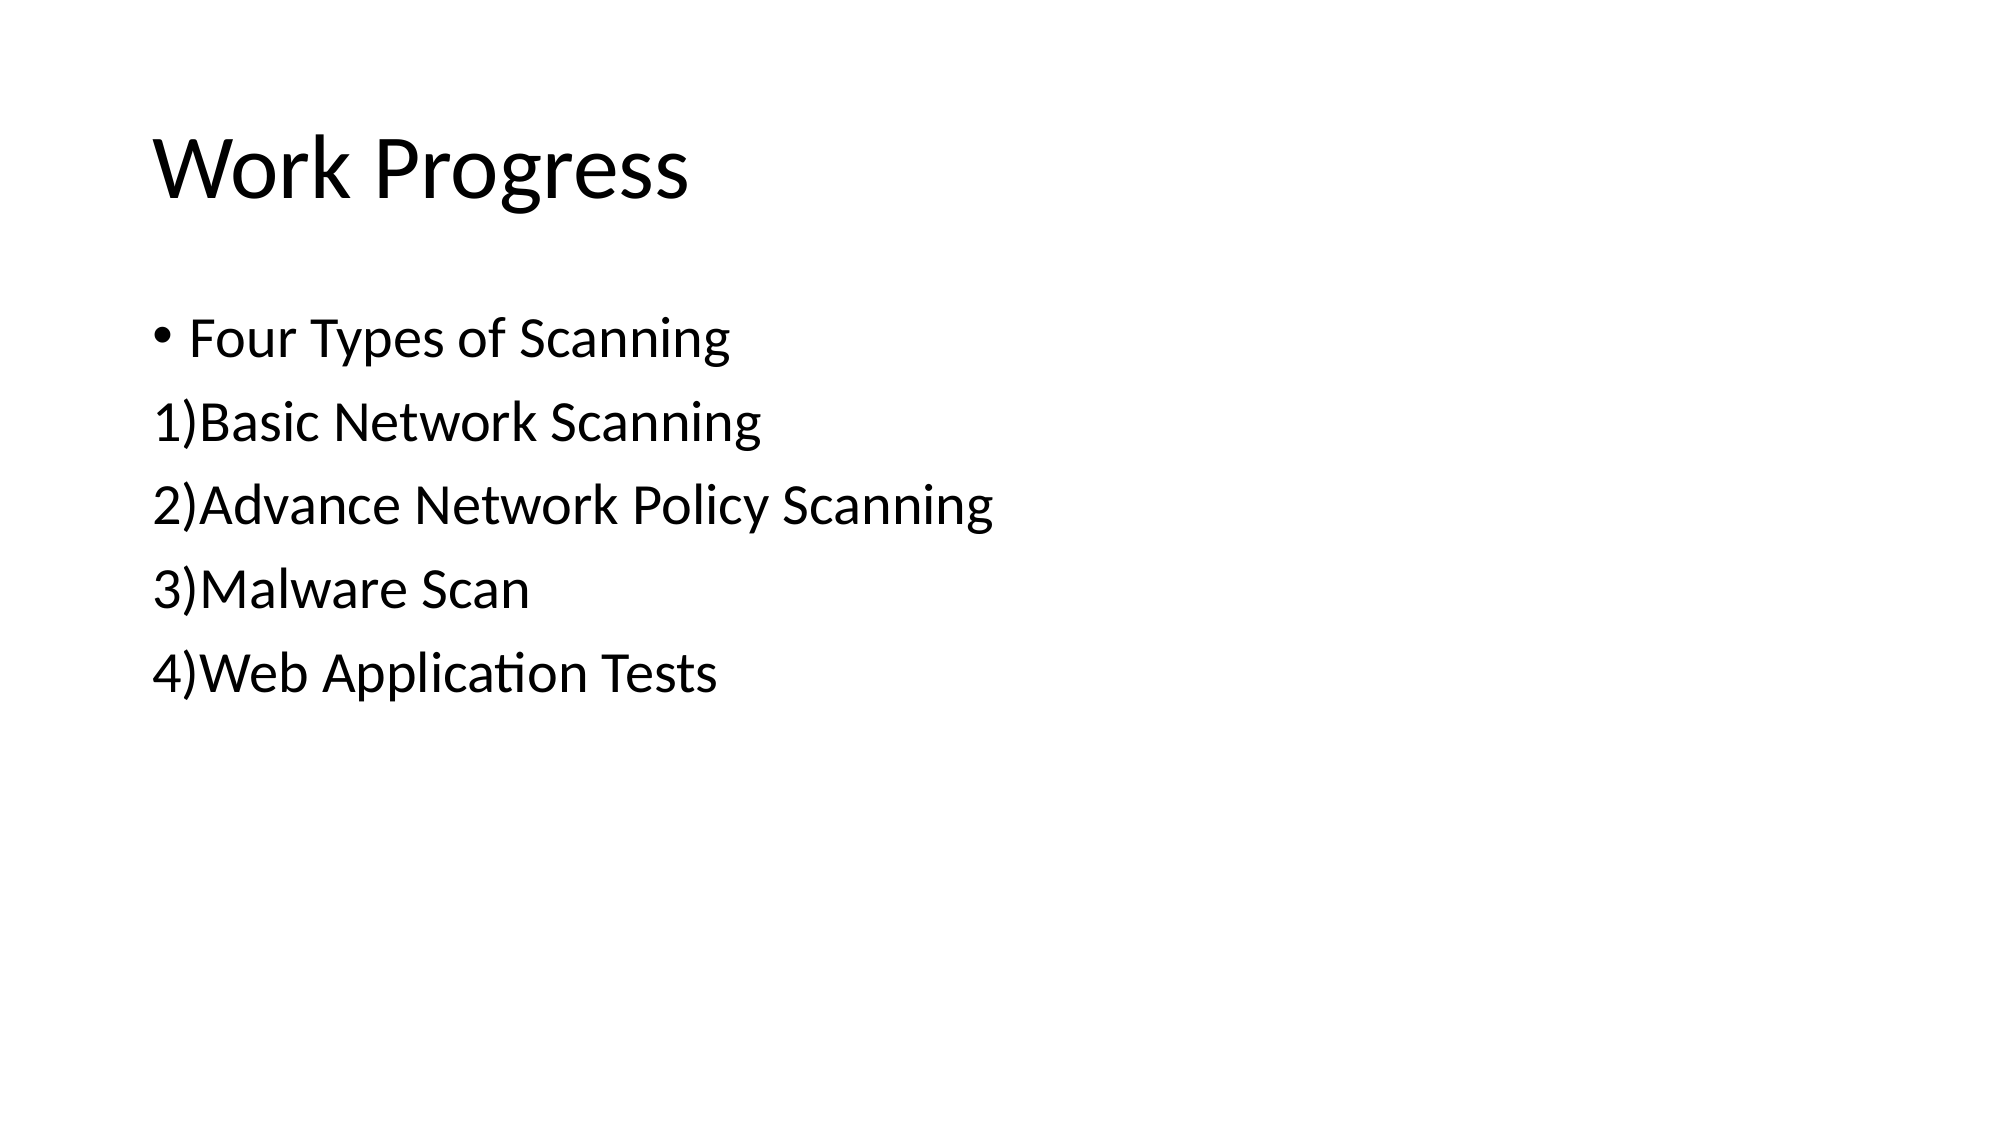

# Work Progress
Four Types of Scanning
1)Basic Network Scanning
2)Advance Network Policy Scanning
3)Malware Scan
4)Web Application Tests